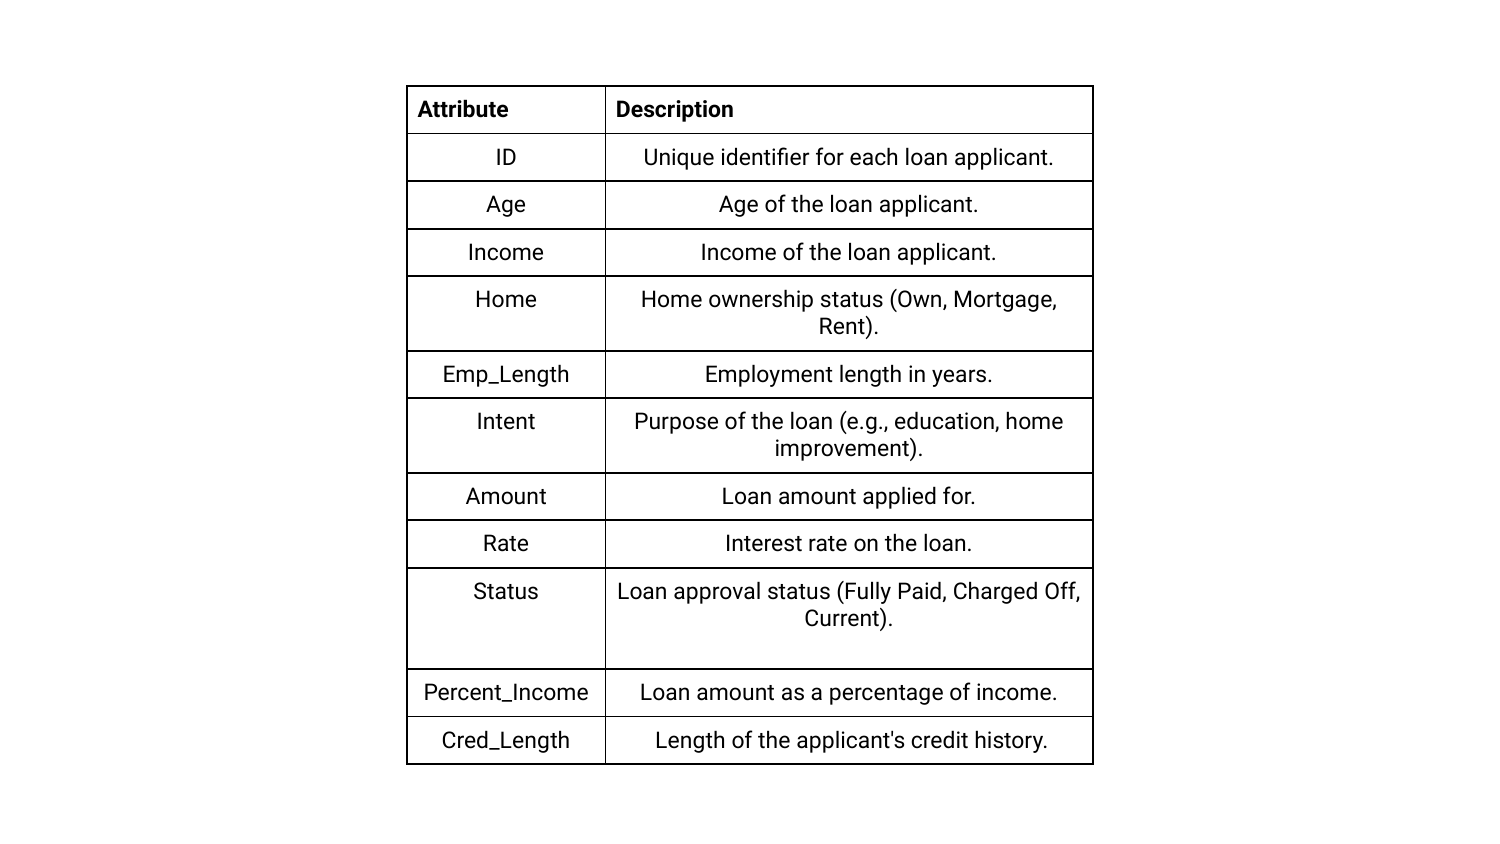

| Attribute | Description |
| --- | --- |
| ID | Unique identifier for each loan applicant. |
| Age | Age of the loan applicant. |
| Income | Income of the loan applicant. |
| Home | Home ownership status (Own, Mortgage, Rent). |
| Emp\_Length | Employment length in years. |
| Intent | Purpose of the loan (e.g., education, home improvement). |
| Amount | Loan amount applied for. |
| Rate | Interest rate on the loan. |
| Status | Loan approval status (Fully Paid, Charged Off, Current). |
| Percent\_Income | Loan amount as a percentage of income. |
| Cred\_Length | Length of the applicant's credit history. |